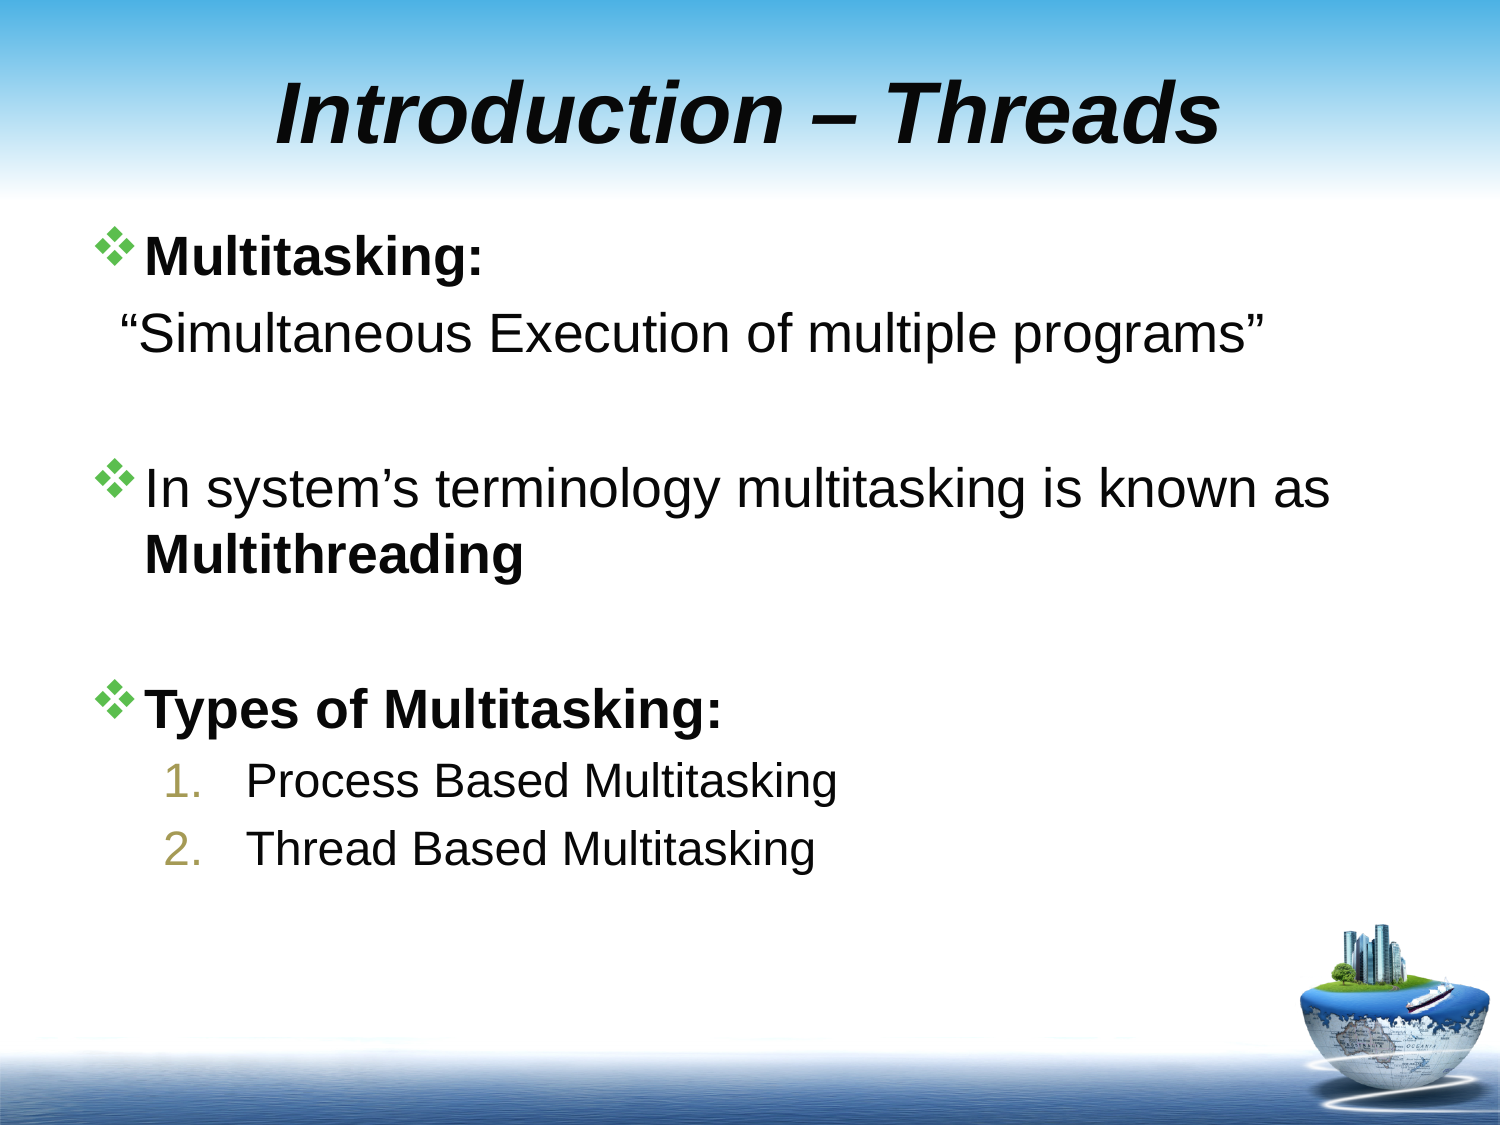

# Introduction – Threads
Multitasking:
  “Simultaneous Execution of multiple programs”

In system’s terminology multitasking is known as Multithreading

Types of Multitasking:
Process Based Multitasking
Thread Based Multitasking